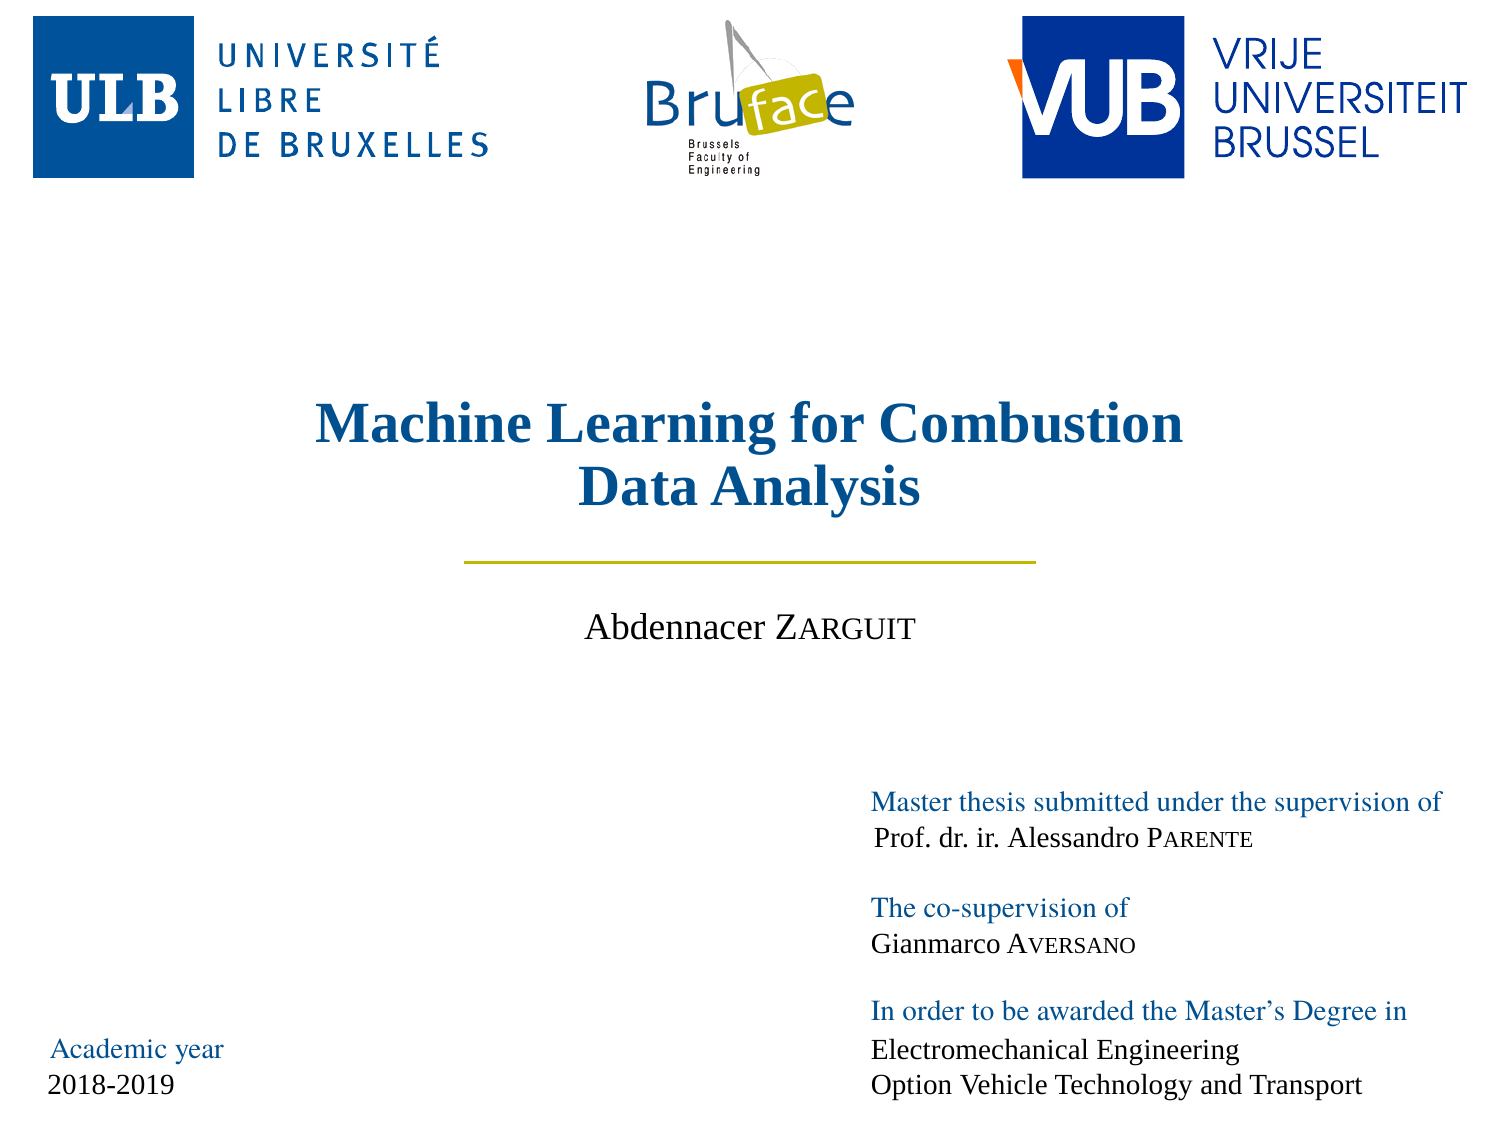

# Machine Learning for Combustion Data Analysis
Abdennacer ZARGUIT